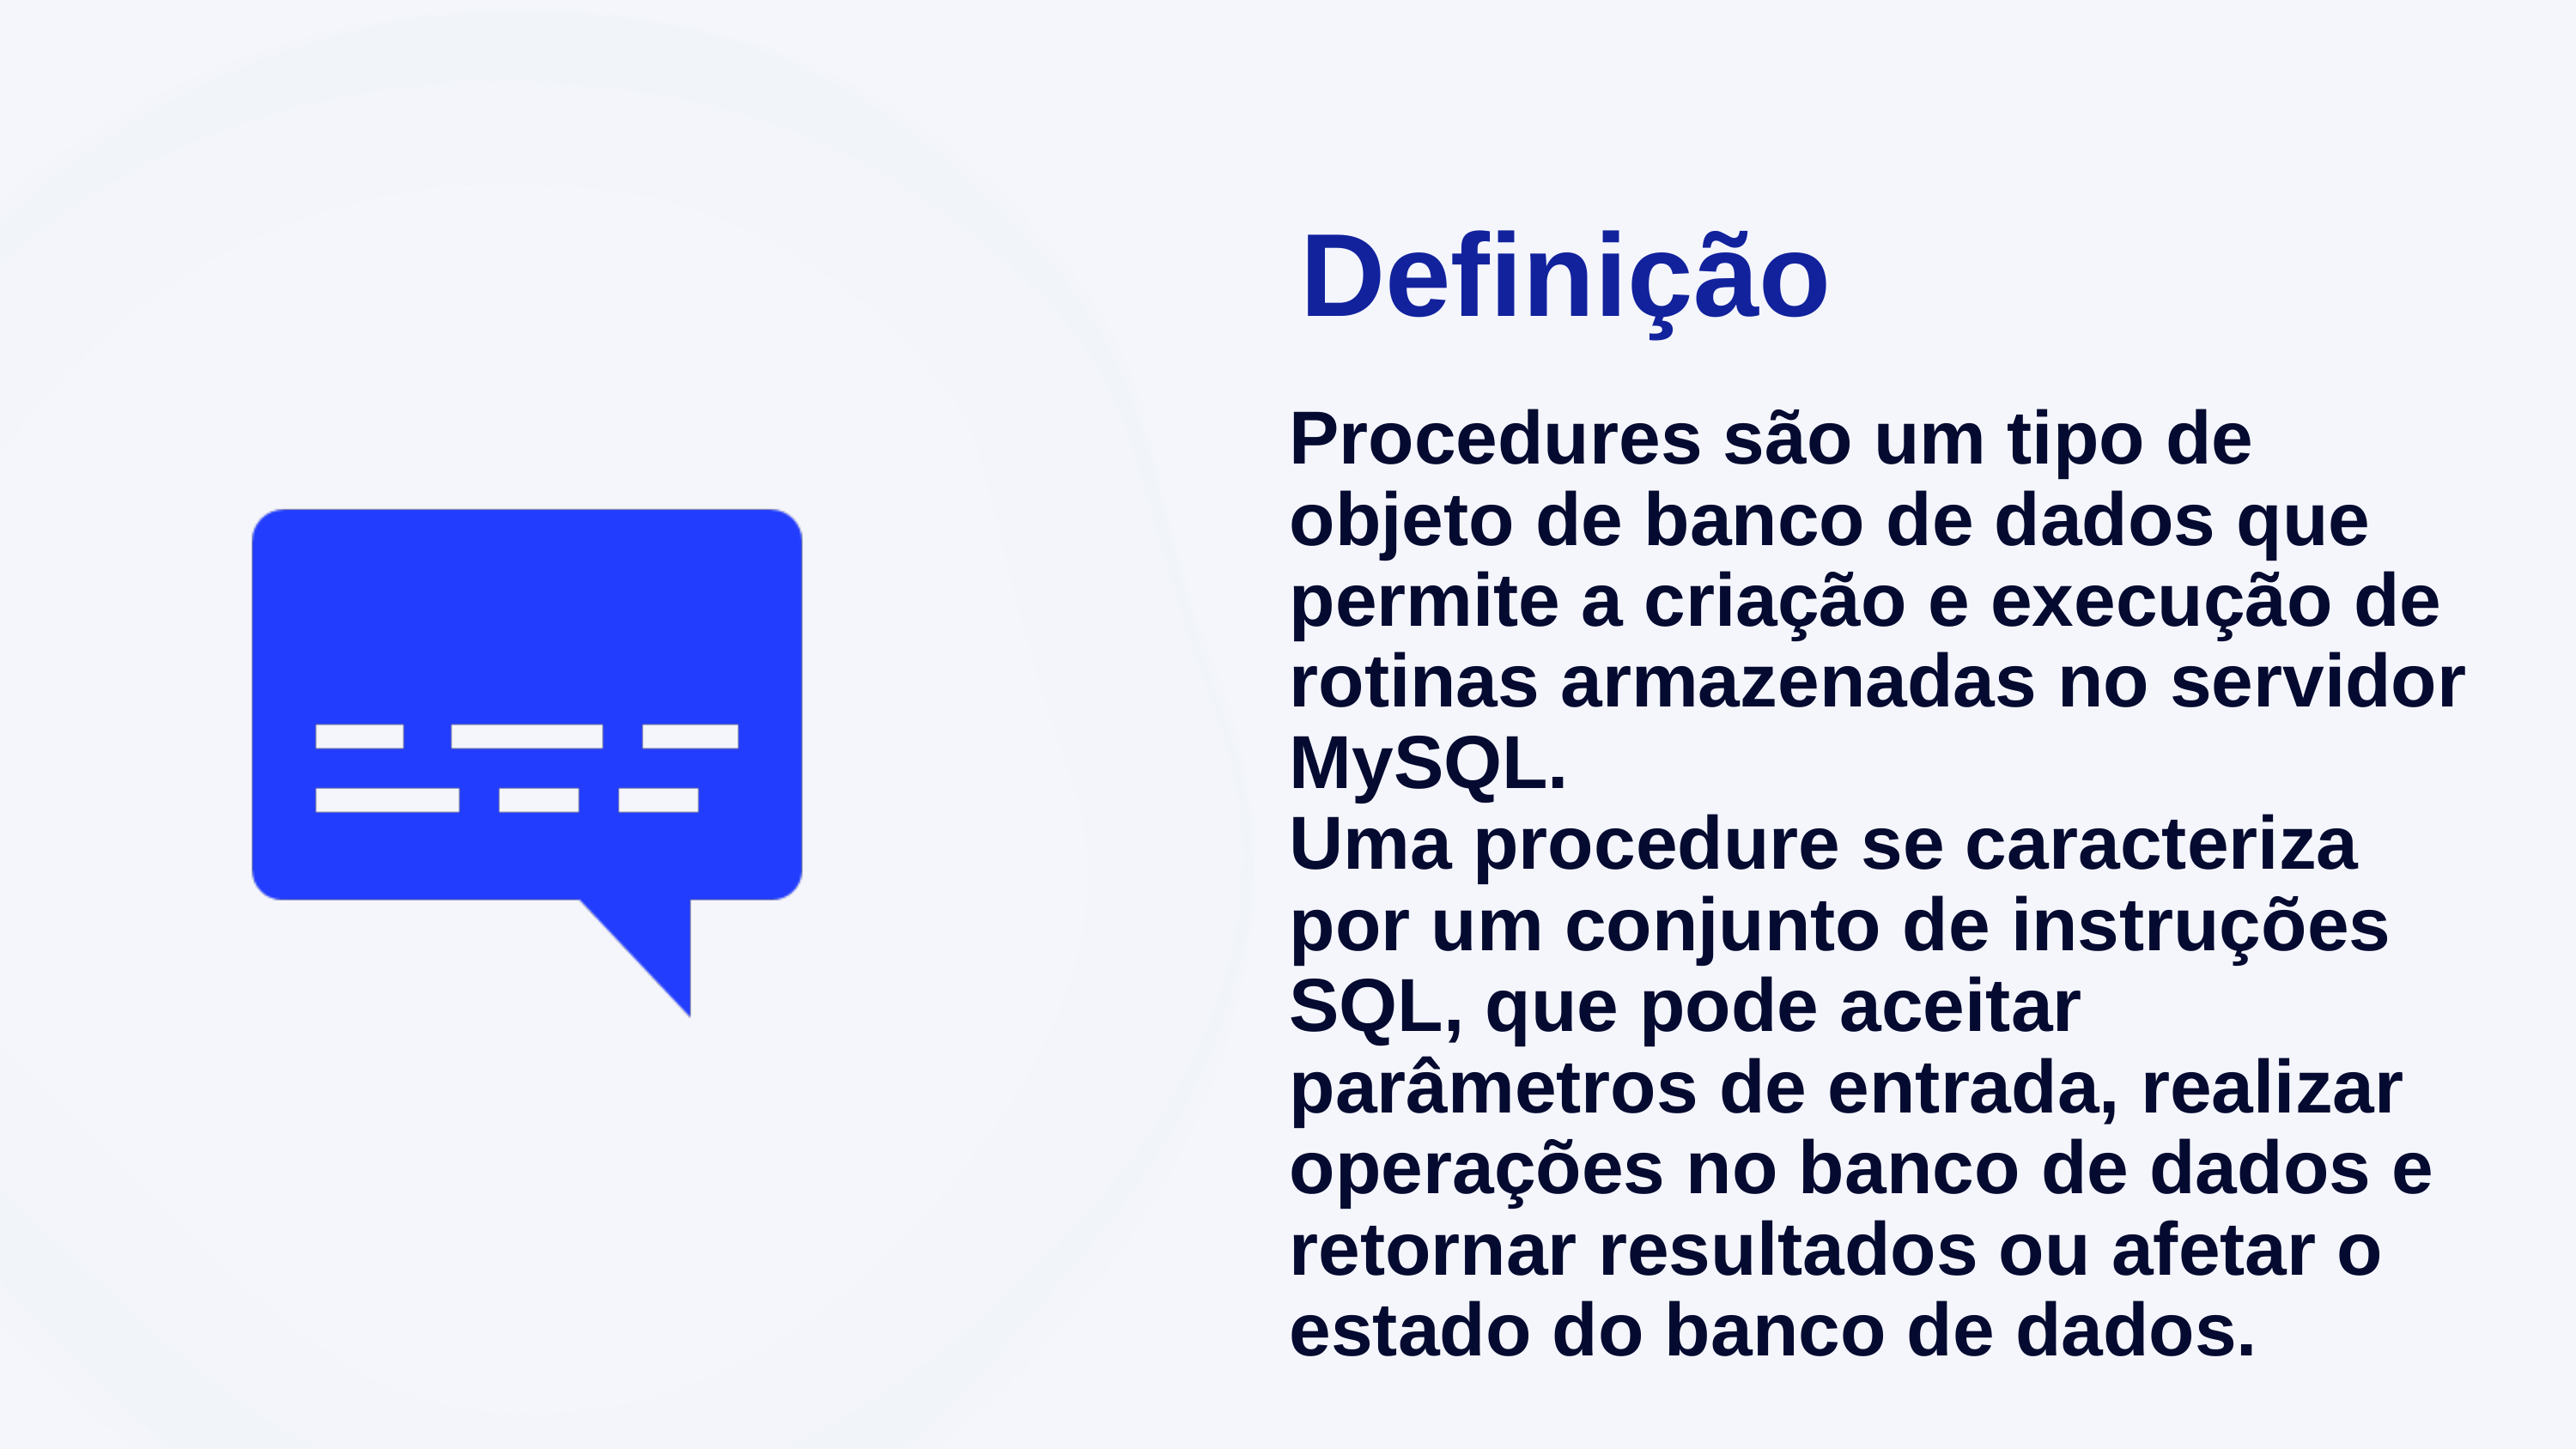

Definição

Procedures são um tipo de objeto de banco de dados que permite a criação e execução de rotinas armazenadas no servidor MySQL.
Uma procedure se caracteriza por um conjunto de instruções SQL, que pode aceitar parâmetros de entrada, realizar operações no banco de dados e retornar resultados ou afetar o estado do banco de dados.